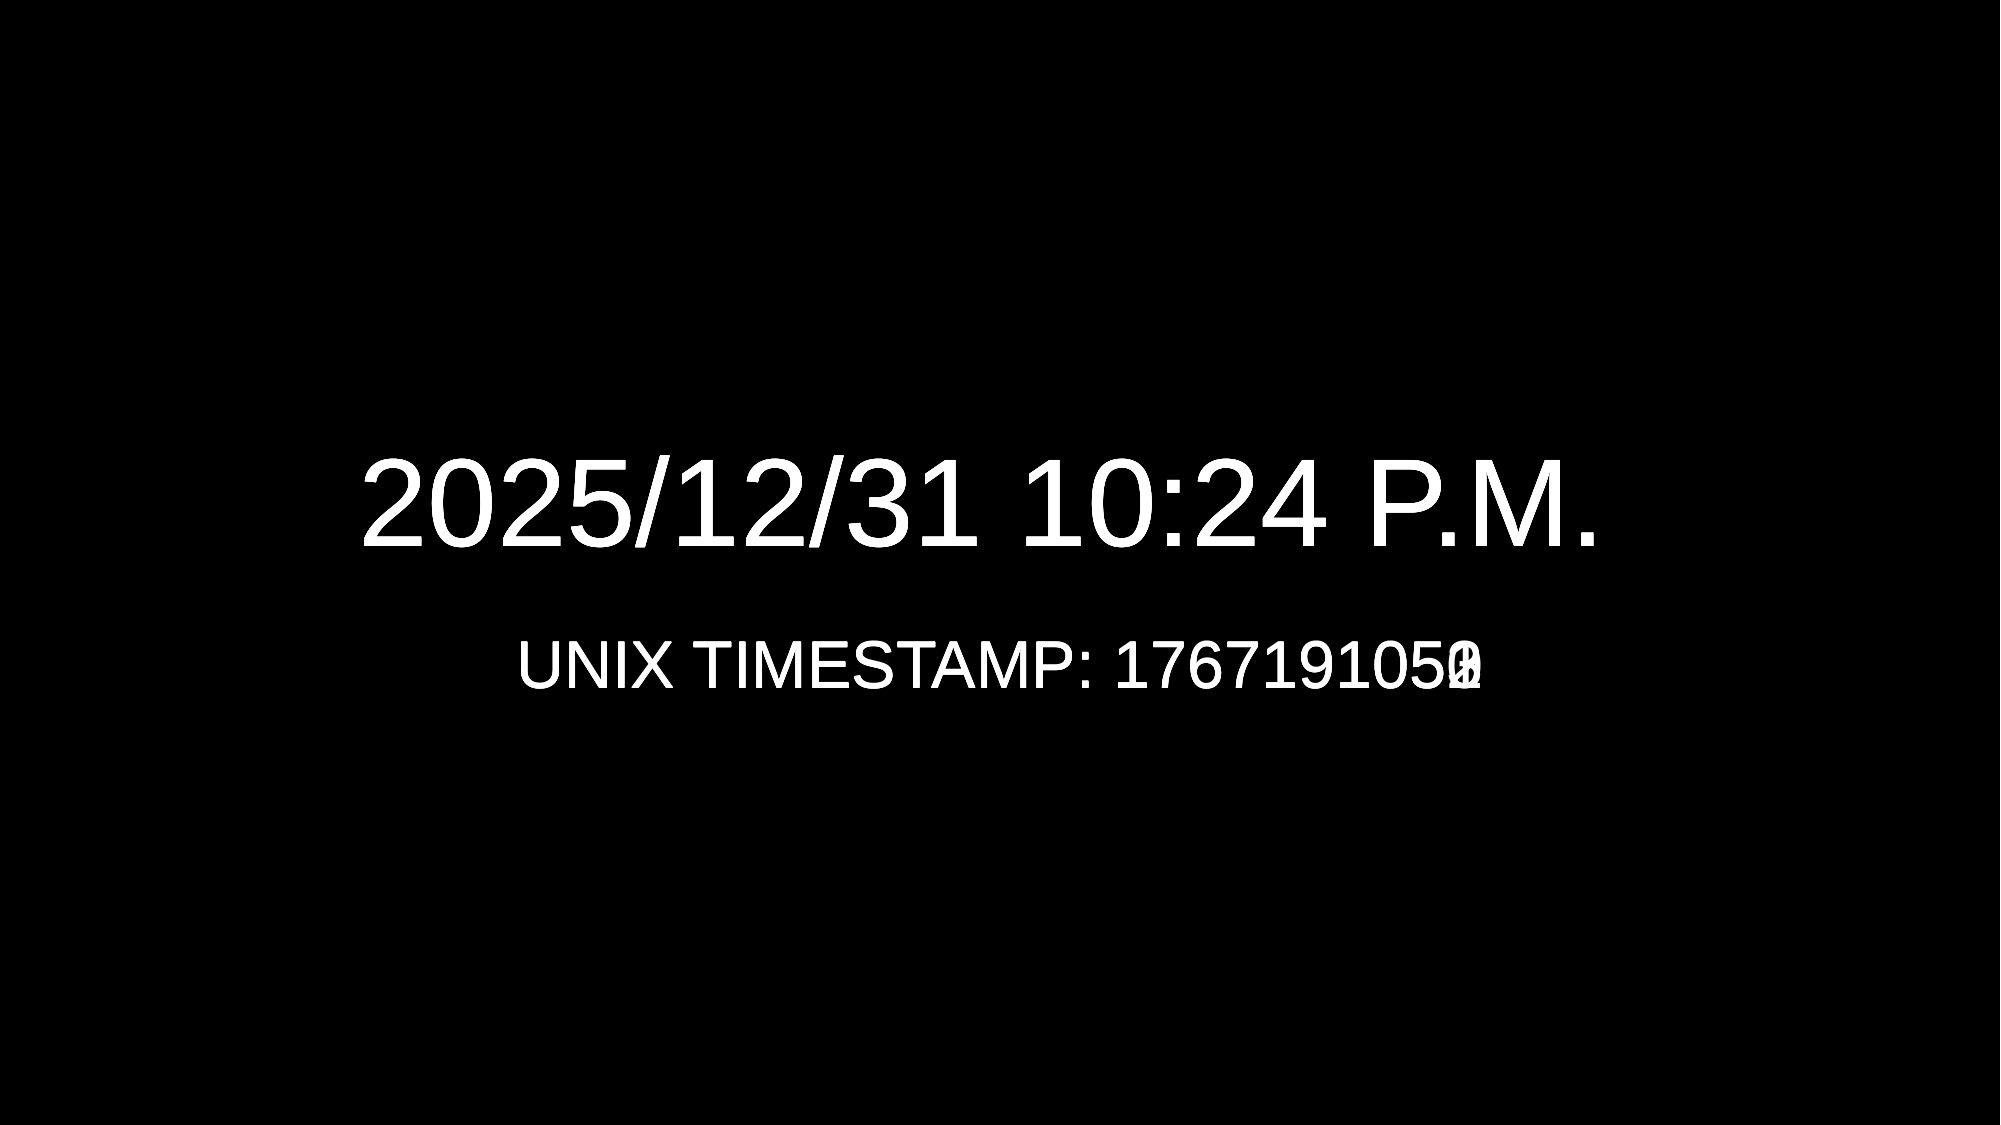

2025/12/31 10:24 P.M.

UNIX TIMESTAMP: 1767191053
2025/12/31 10:24 P.M.

UNIX TIMESTAMP: 1767191050
2025/12/31 10:24 P.M.

UNIX TIMESTAMP: 1767191051
2025/12/31 10:24 P.M.

UNIX TIMESTAMP: 1767191052